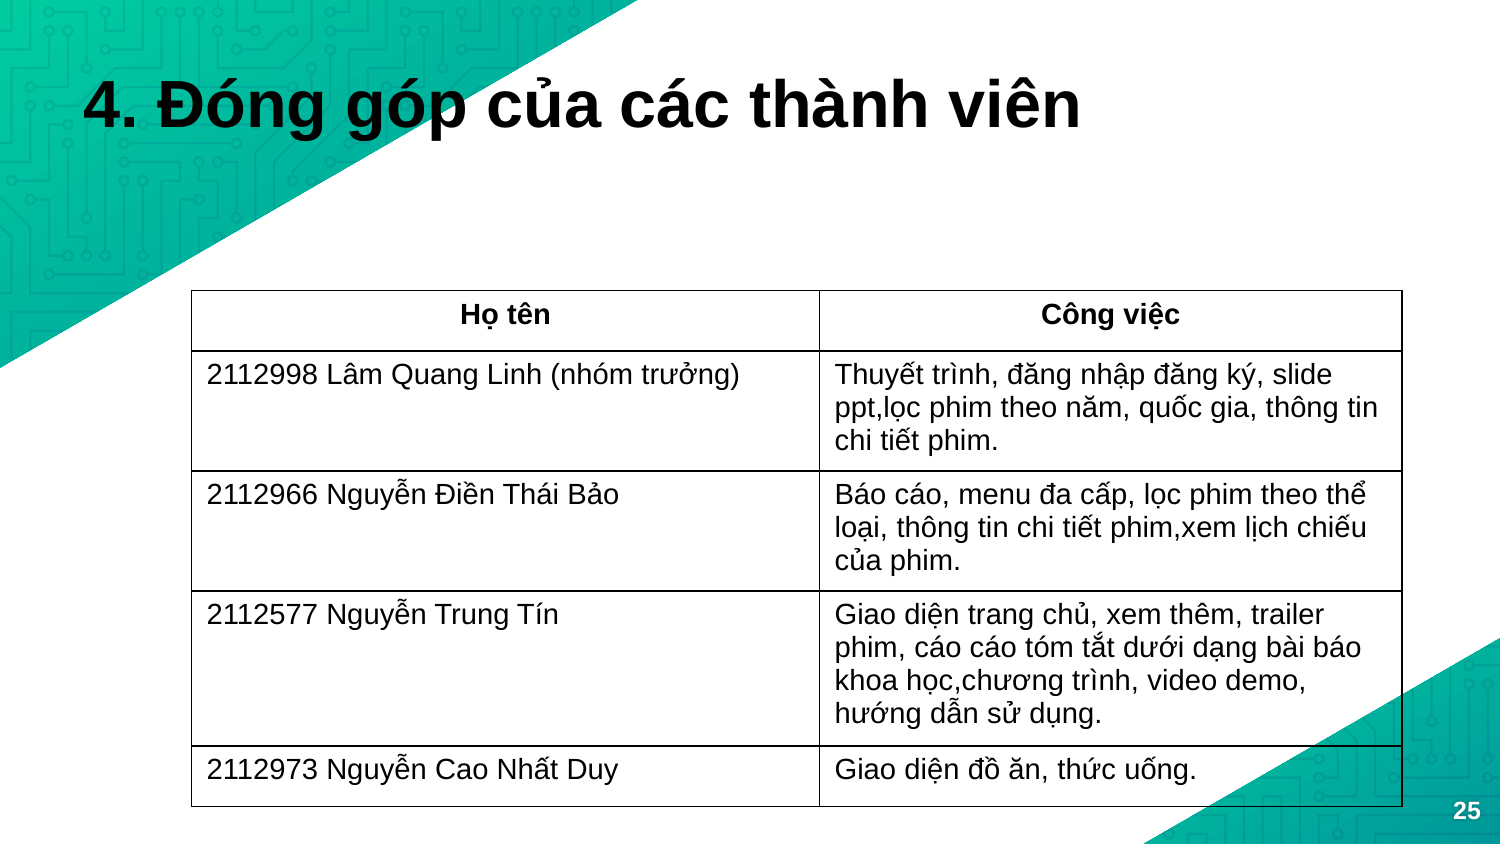

4. Đóng góp của các thành viên
| Họ tên | Công việc |
| --- | --- |
| 2112998 Lâm Quang Linh (nhóm trưởng) | Thuyết trình, đăng nhập đăng ký, slide ppt,lọc phim theo năm, quốc gia, thông tin chi tiết phim. |
| 2112966 Nguyễn Điền Thái Bảo | Báo cáo, menu đa cấp, lọc phim theo thể loại, thông tin chi tiết phim,xem lịch chiếu của phim. |
| 2112577 Nguyễn Trung Tín | Giao diện trang chủ, xem thêm, trailer phim, cáo cáo tóm tắt dưới dạng bài báo khoa học,chương trình, video demo, hướng dẫn sử dụng. |
| 2112973 Nguyễn Cao Nhất Duy | Giao diện đồ ăn, thức uống. |
25